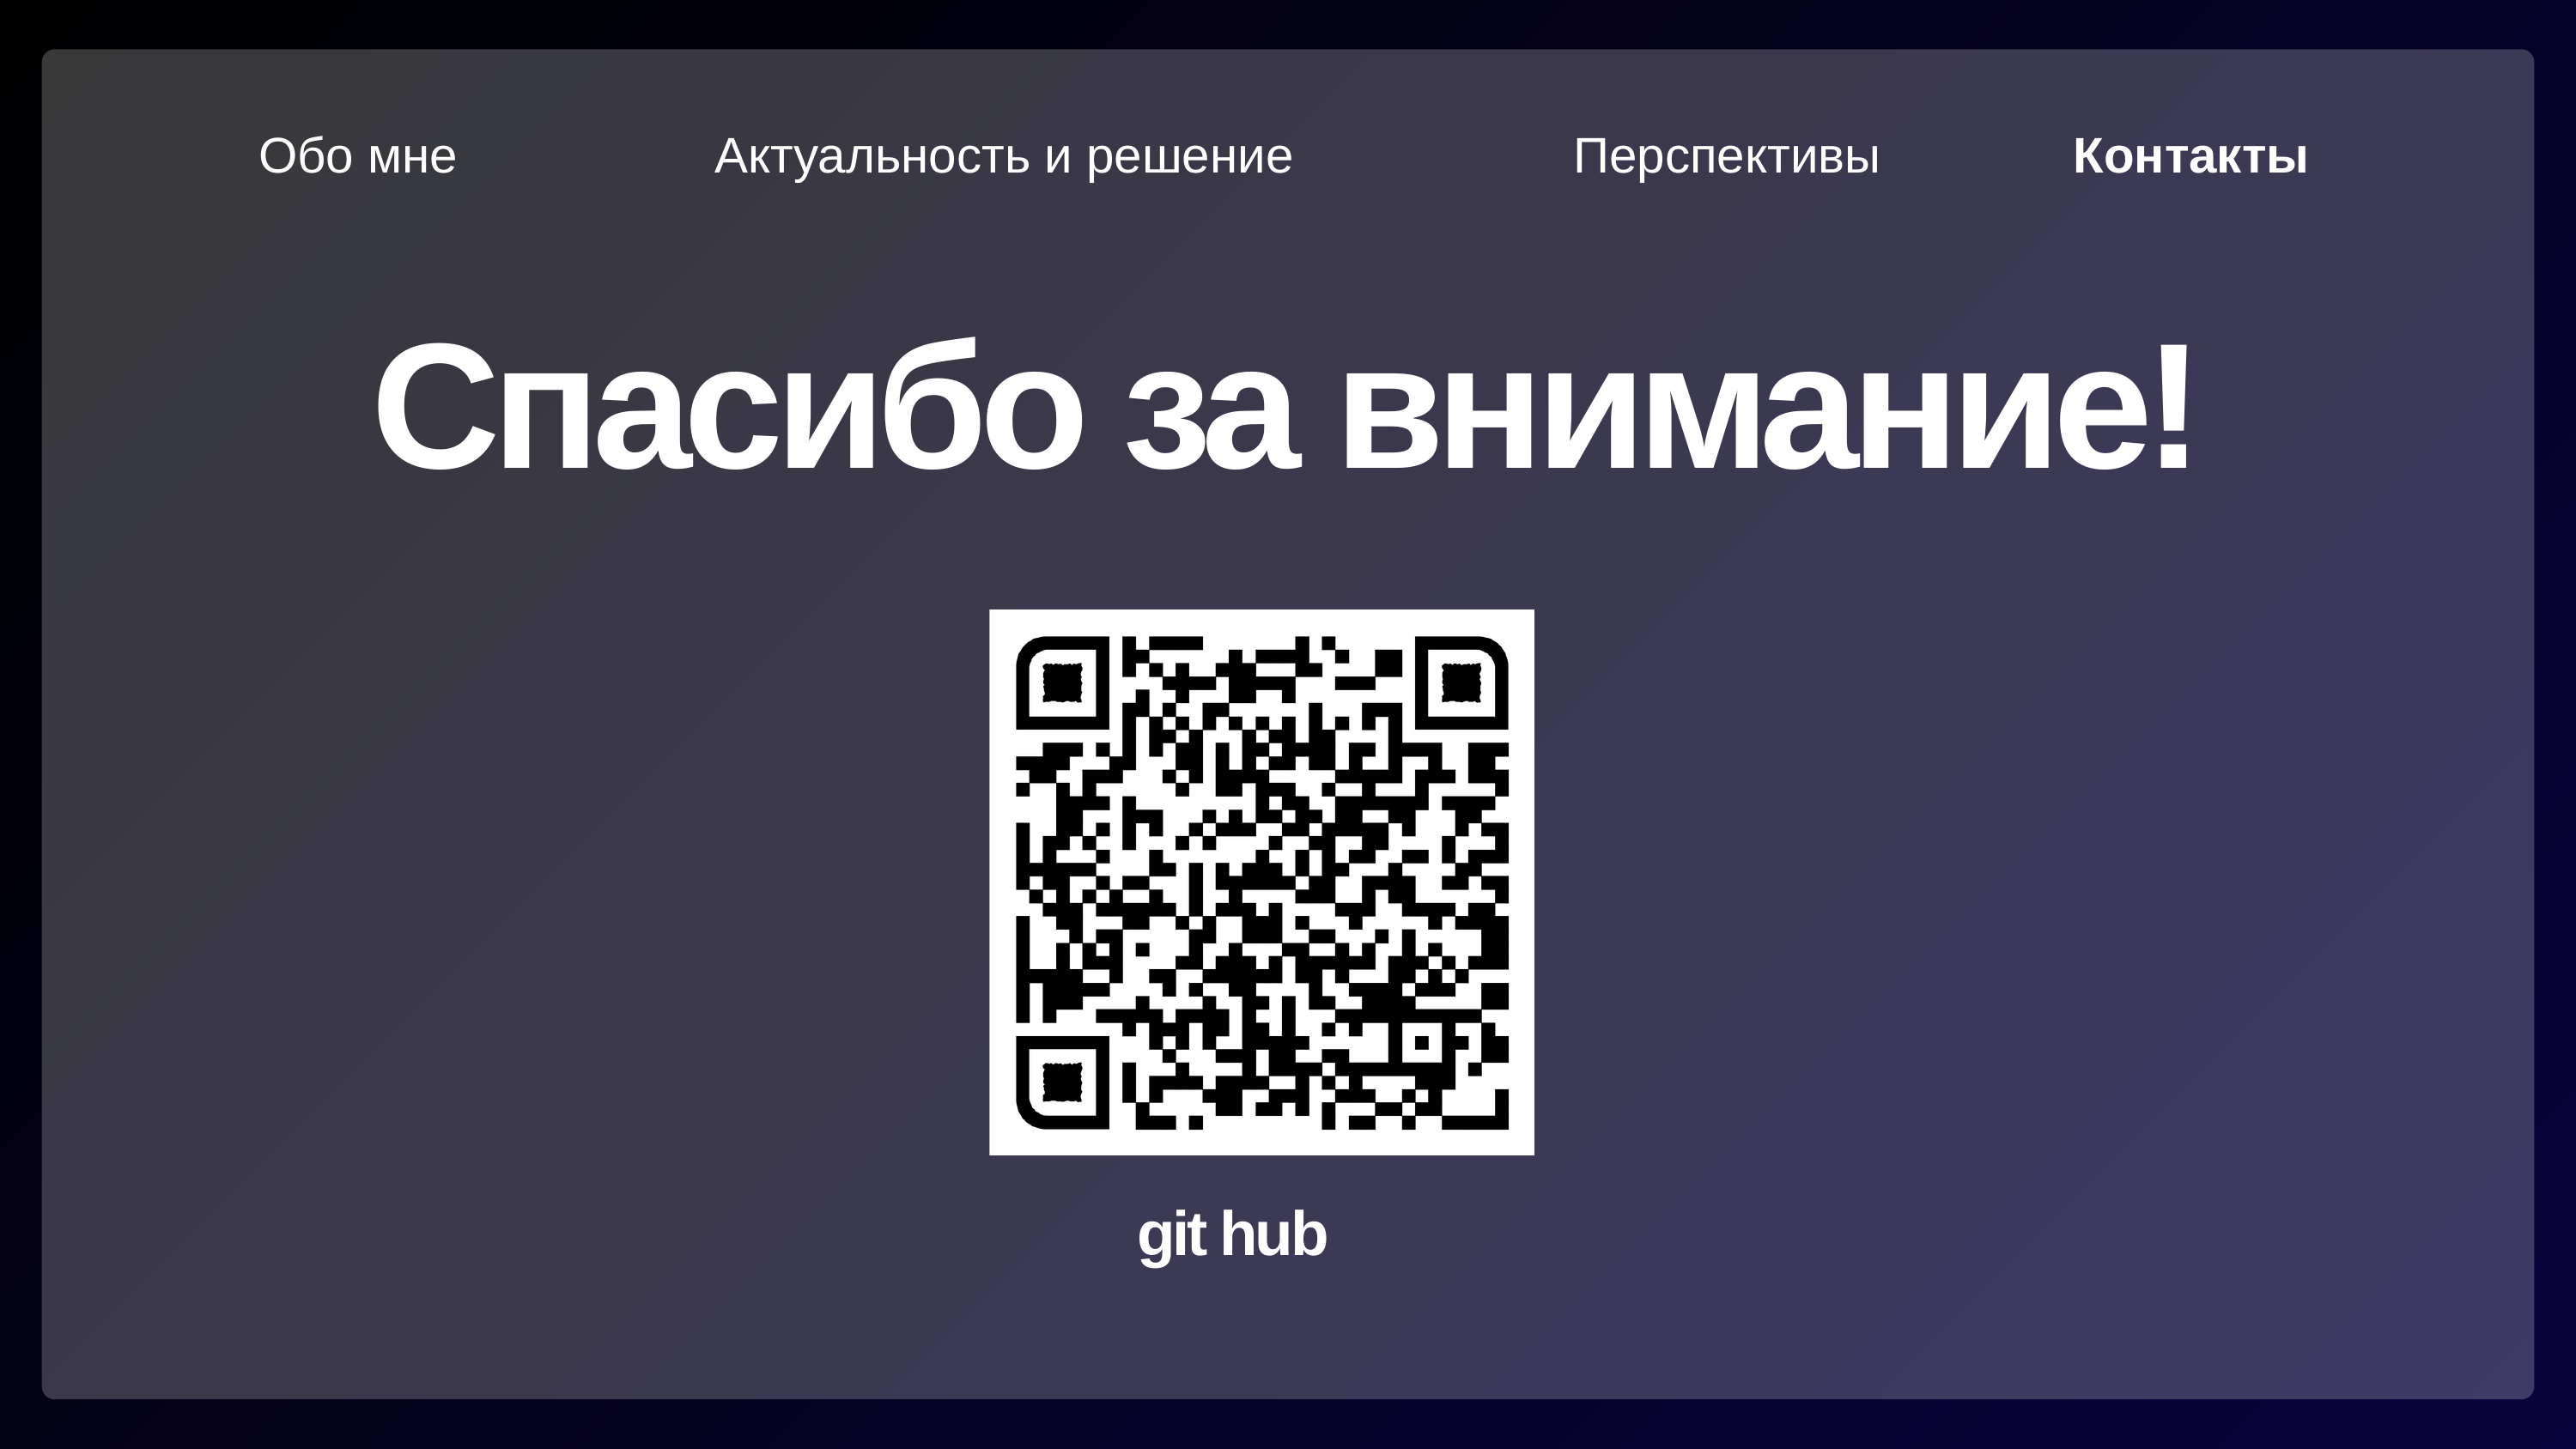

Обо мне
Актуальность и решение
Перспективы
Контакты
Спасибо за внимание!

git hub